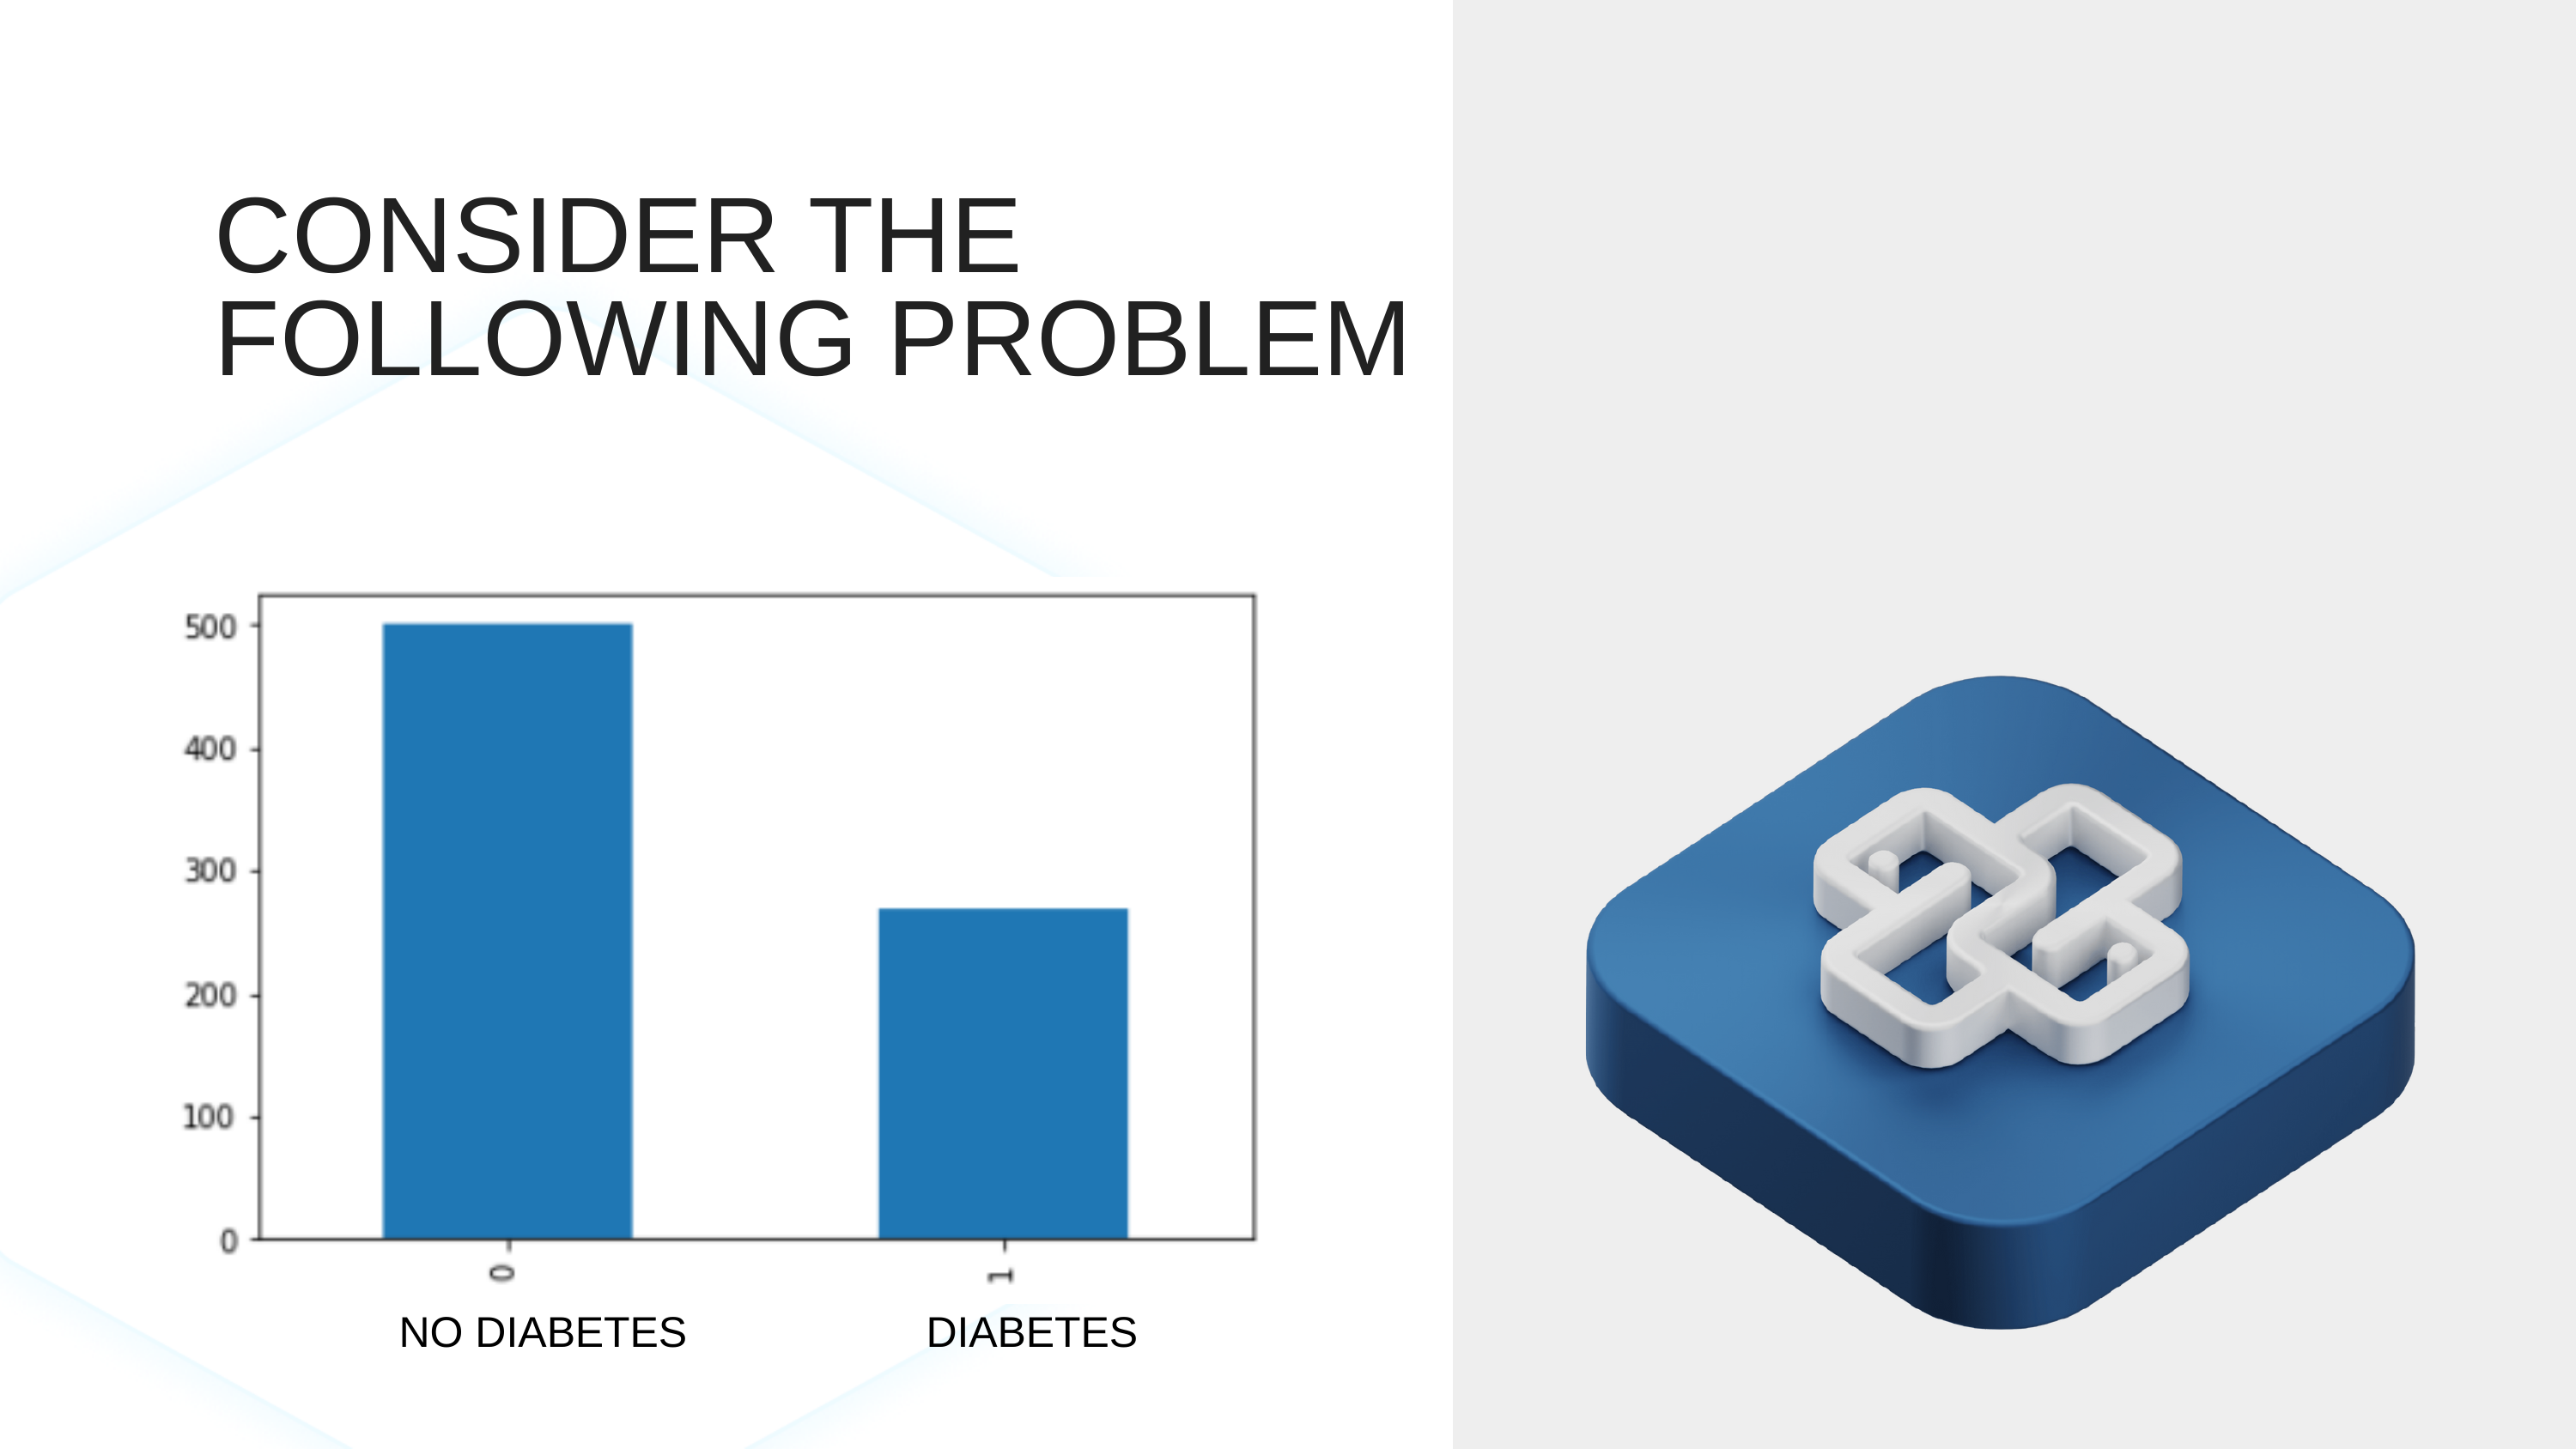

CONSIDER THE FOLLOWING PROBLEM

NO DIABETES
DIABETES